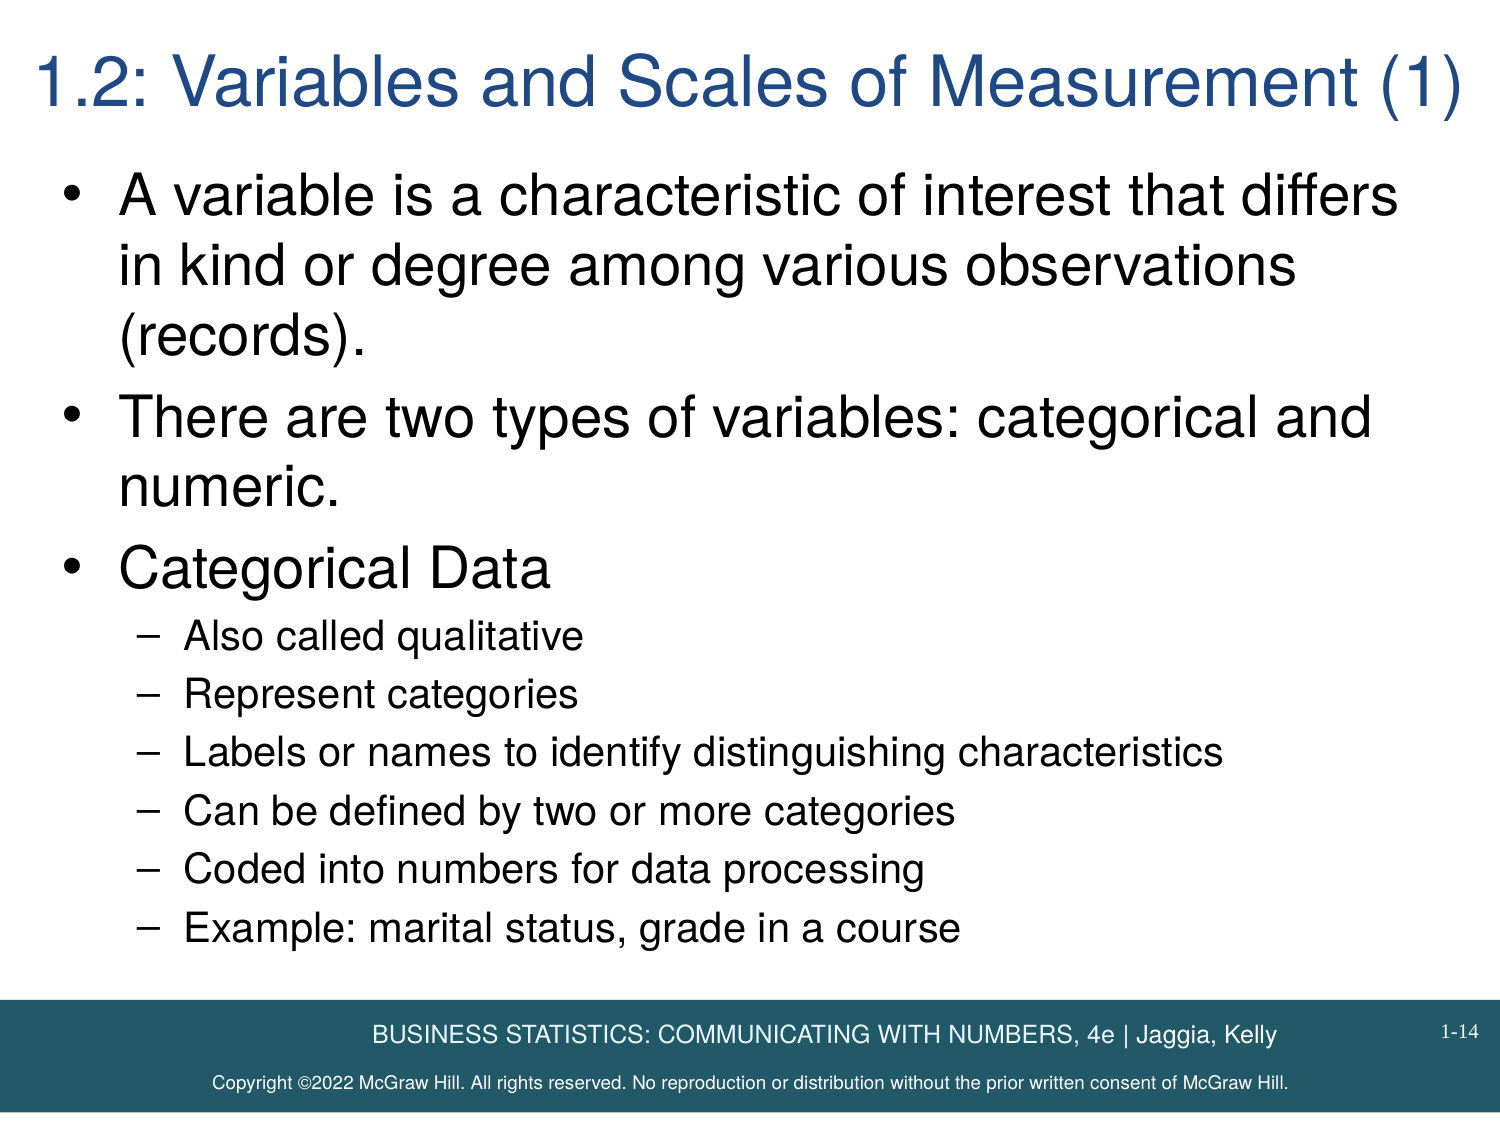

# 1.2: Variables and Scales of Measurement (1)
A variable is a characteristic of interest that differs in kind or degree among various observations (records).
There are two types of variables: categorical and numeric.
Categorical Data
Also called qualitative
Represent categories
Labels or names to identify distinguishing characteristics
Can be defined by two or more categories
Coded into numbers for data processing
Example: marital status, grade in a course